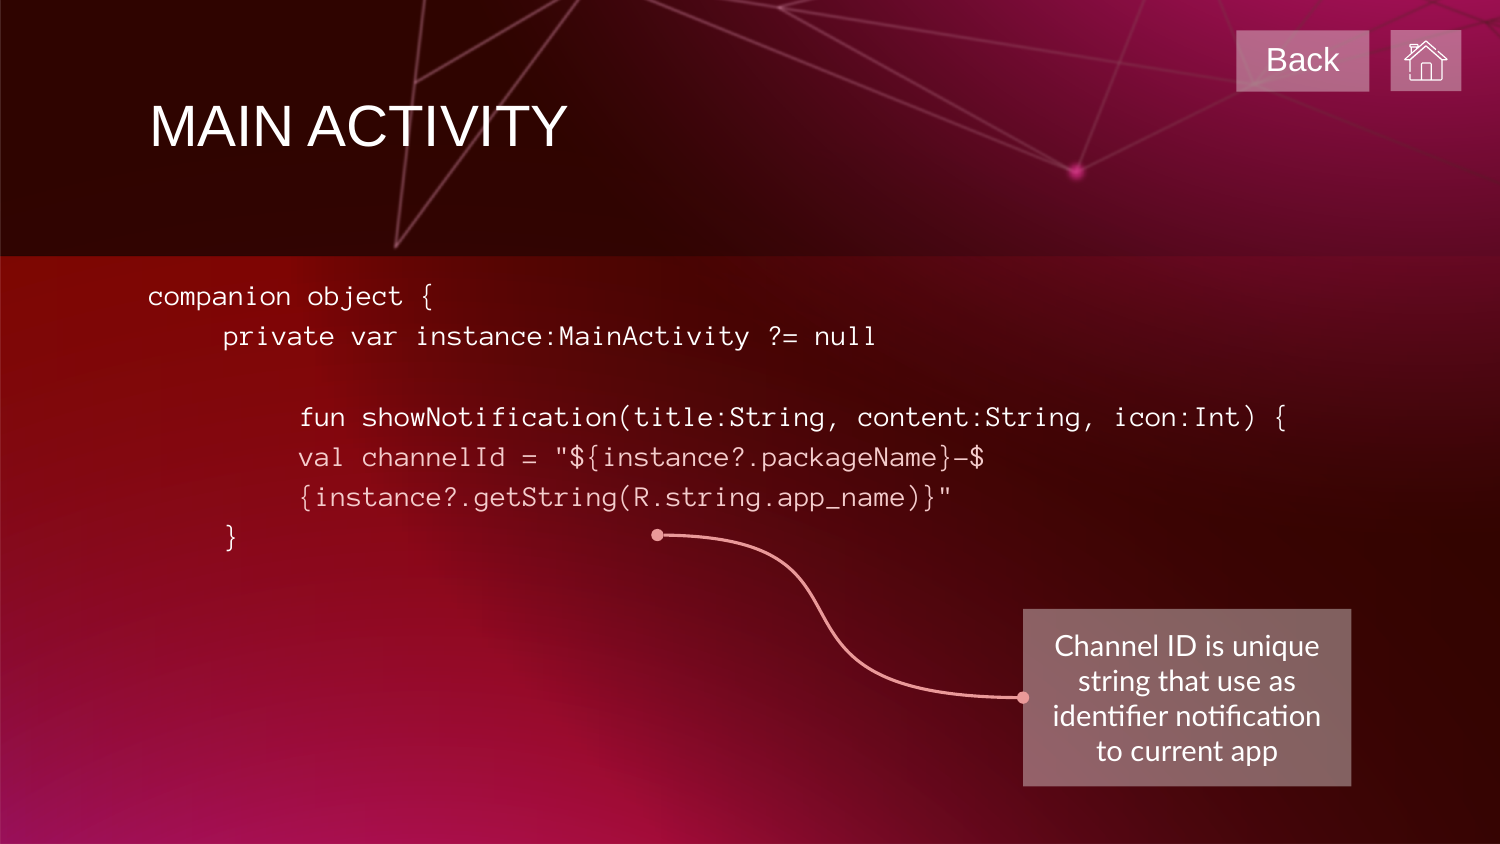

Back

MAIN ACTIVITY
companion object {
private var instance:MainActivity ?= null
	fun showNotification(title:String, content:String, icon:Int) {
val channelId = "${instance?.packageName}-${instance?.getString(R.string.app_name)}"
}

Channel ID is unique string that use as identifier notification to current app